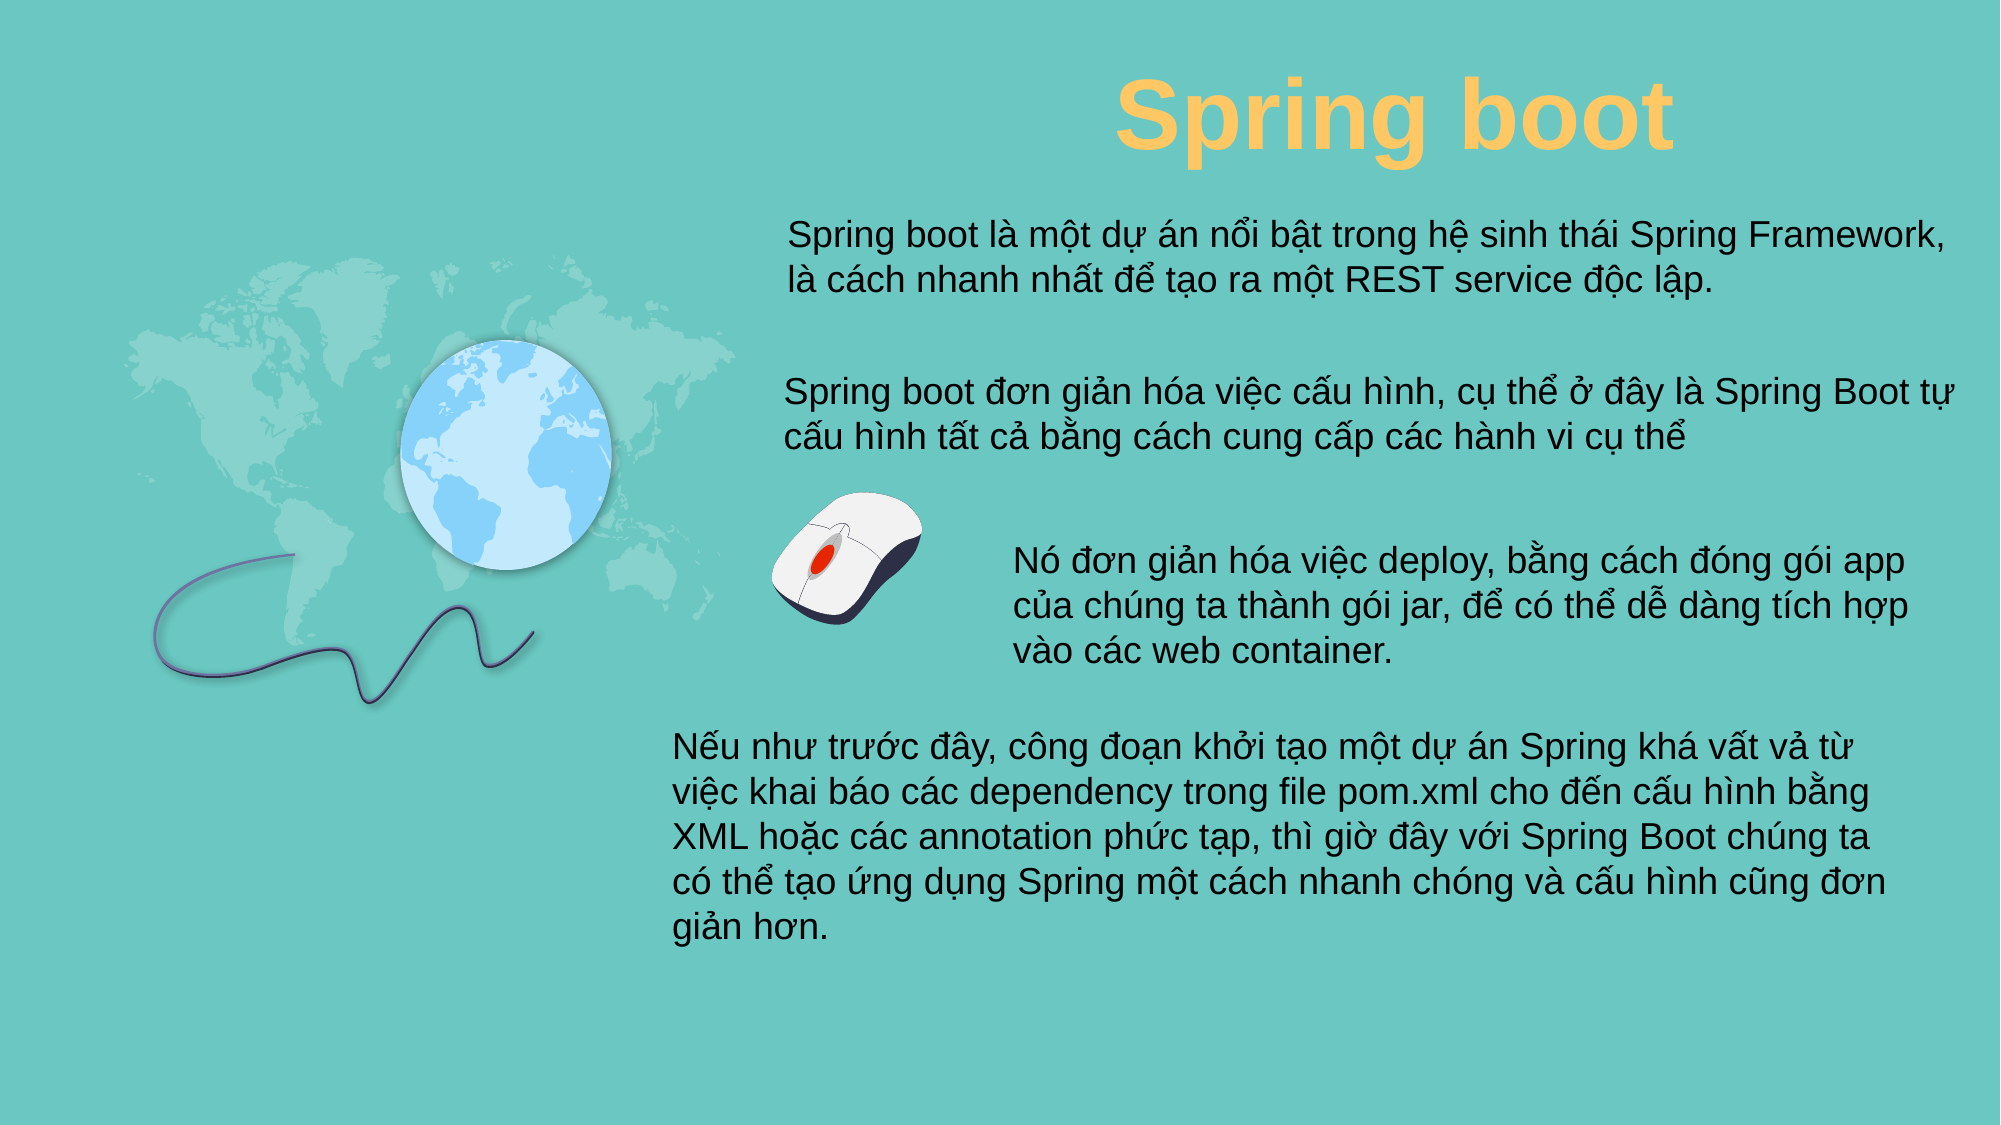

Spring boot
Spring boot là một dự án nổi bật trong hệ sinh thái Spring Framework,
là cách nhanh nhất để tạo ra một REST service độc lập.

Spring boot đơn giản hóa việc cấu hình, cụ thể ở đây là Spring Boot tự cấu hình tất cả bằng cách cung cấp các hành vi cụ thể

Nó đơn giản hóa việc deploy, bằng cách đóng gói app của chúng ta thành gói jar, để có thể dễ dàng tích hợp vào các web container.

Nếu như trước đây, công đoạn khởi tạo một dự án Spring khá vất vả từ việc khai báo các dependency trong file pom.xml cho đến cấu hình bằng XML hoặc các annotation phức tạp, thì giờ đây với Spring Boot chúng ta có thể tạo ứng dụng Spring một cách nhanh chóng và cấu hình cũng đơn giản hơn.